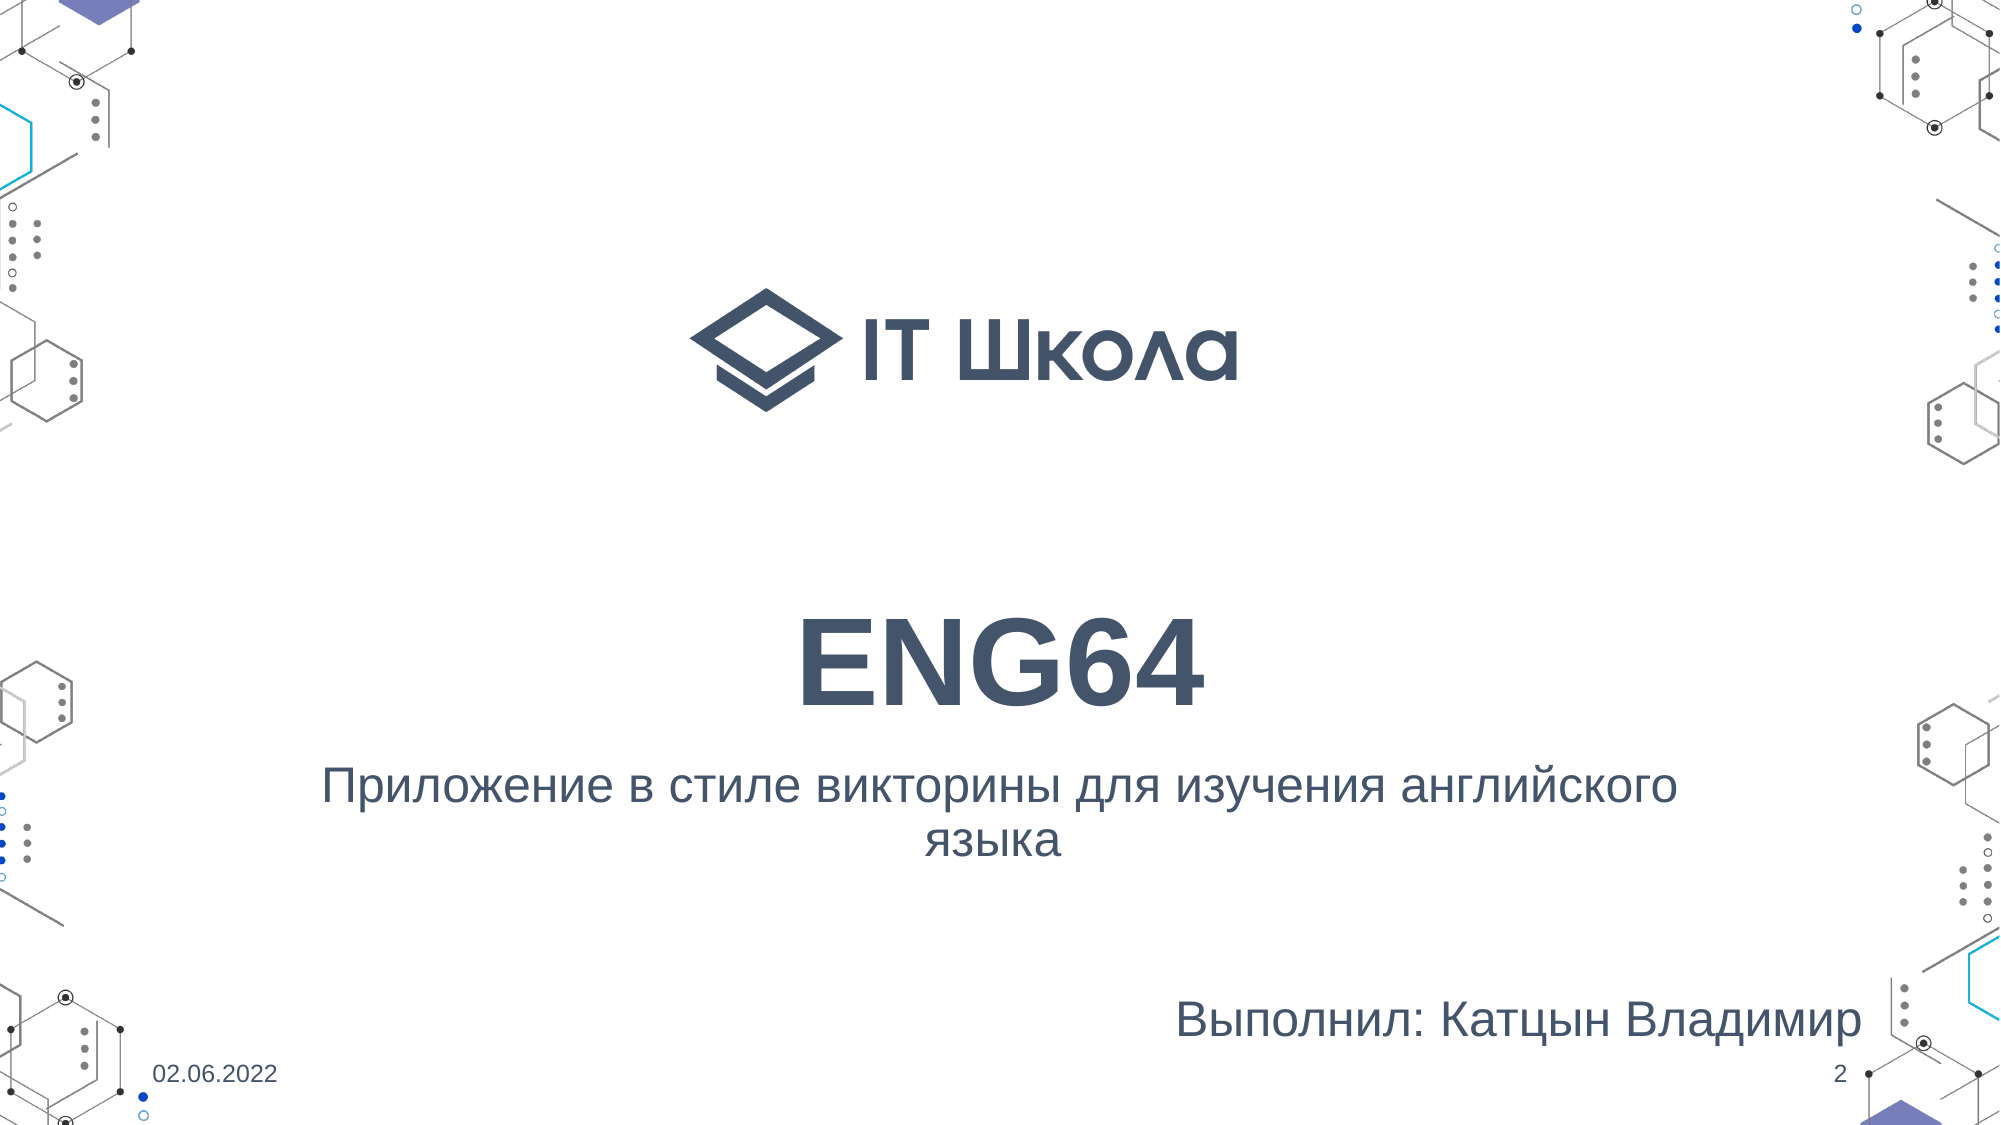

# ENG64
Приложение в стиле викторины для изучения английского языка
Выполнил: Катцын Владимир
02.06.2022
2